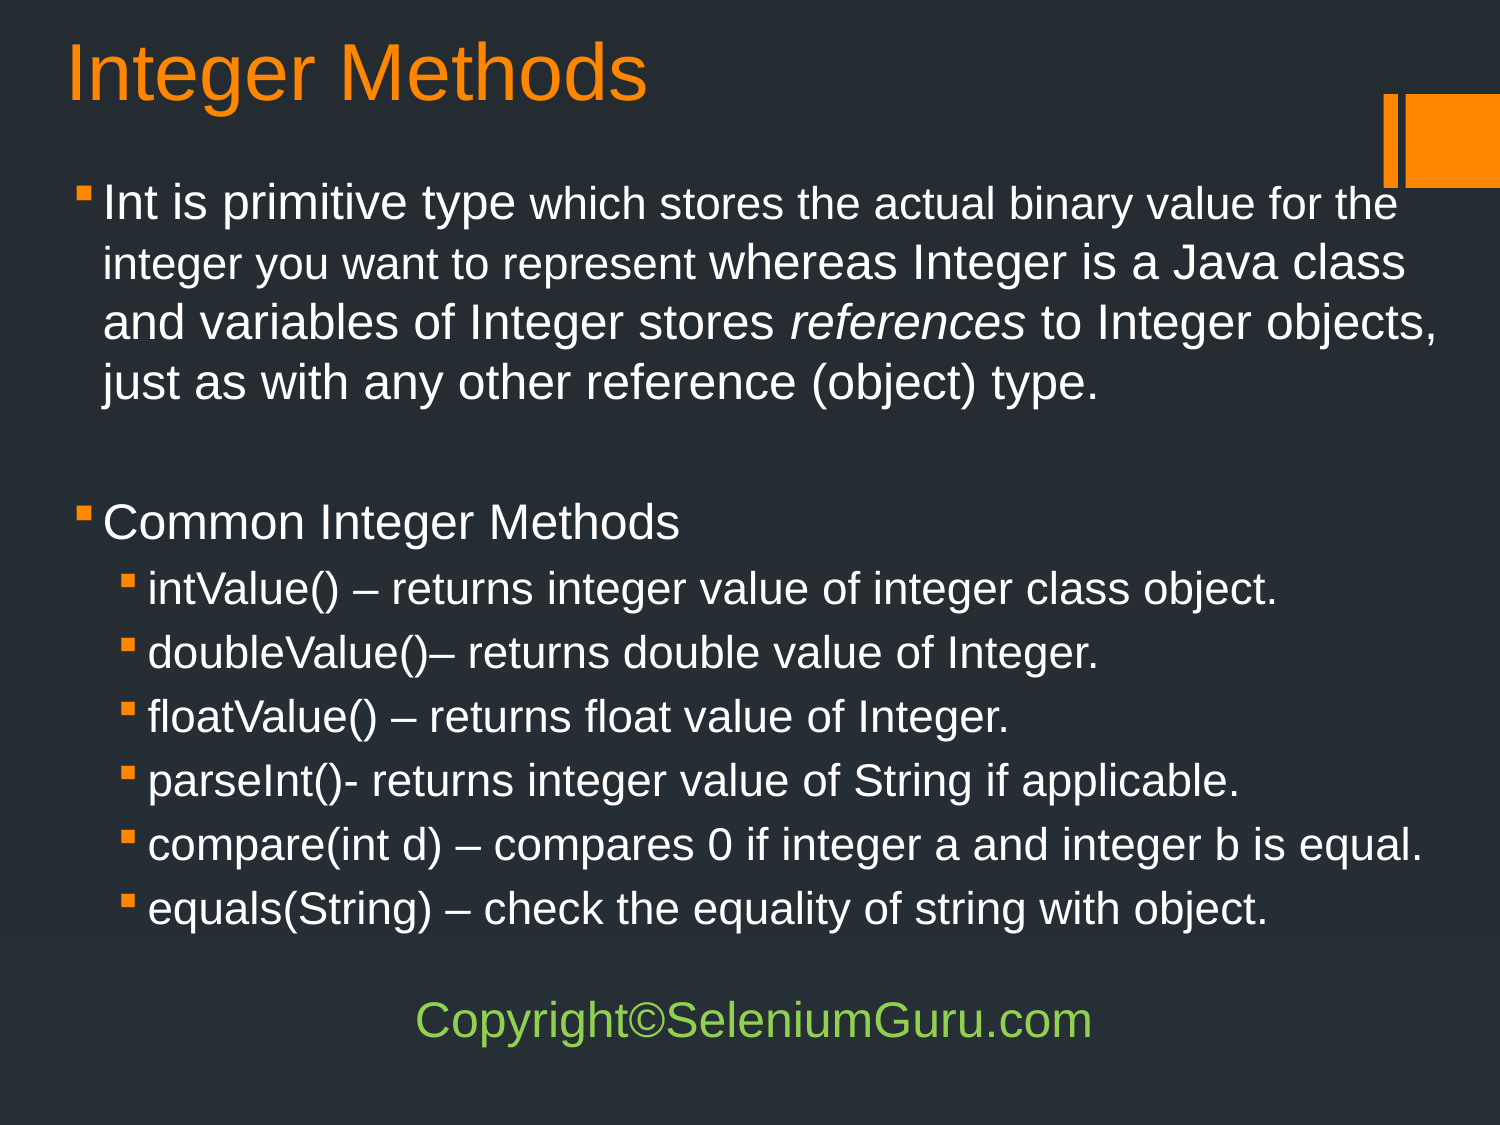

# Integer Methods
Int is primitive type which stores the actual binary value for the integer you want to represent whereas Integer is a Java class and variables of Integer stores  references to Integer objects, just as with any other reference (object) type.

Common Integer Methods
intValue() – returns integer value of integer class object.
doubleValue()– returns double value of Integer.
floatValue() – returns float value of Integer.
parseInt()- returns integer value of String if applicable.
compare(int d) – compares 0 if integer a and integer b is equal.
equals(String) – check the equality of string with object.

Copyright©SeleniumGuru.com